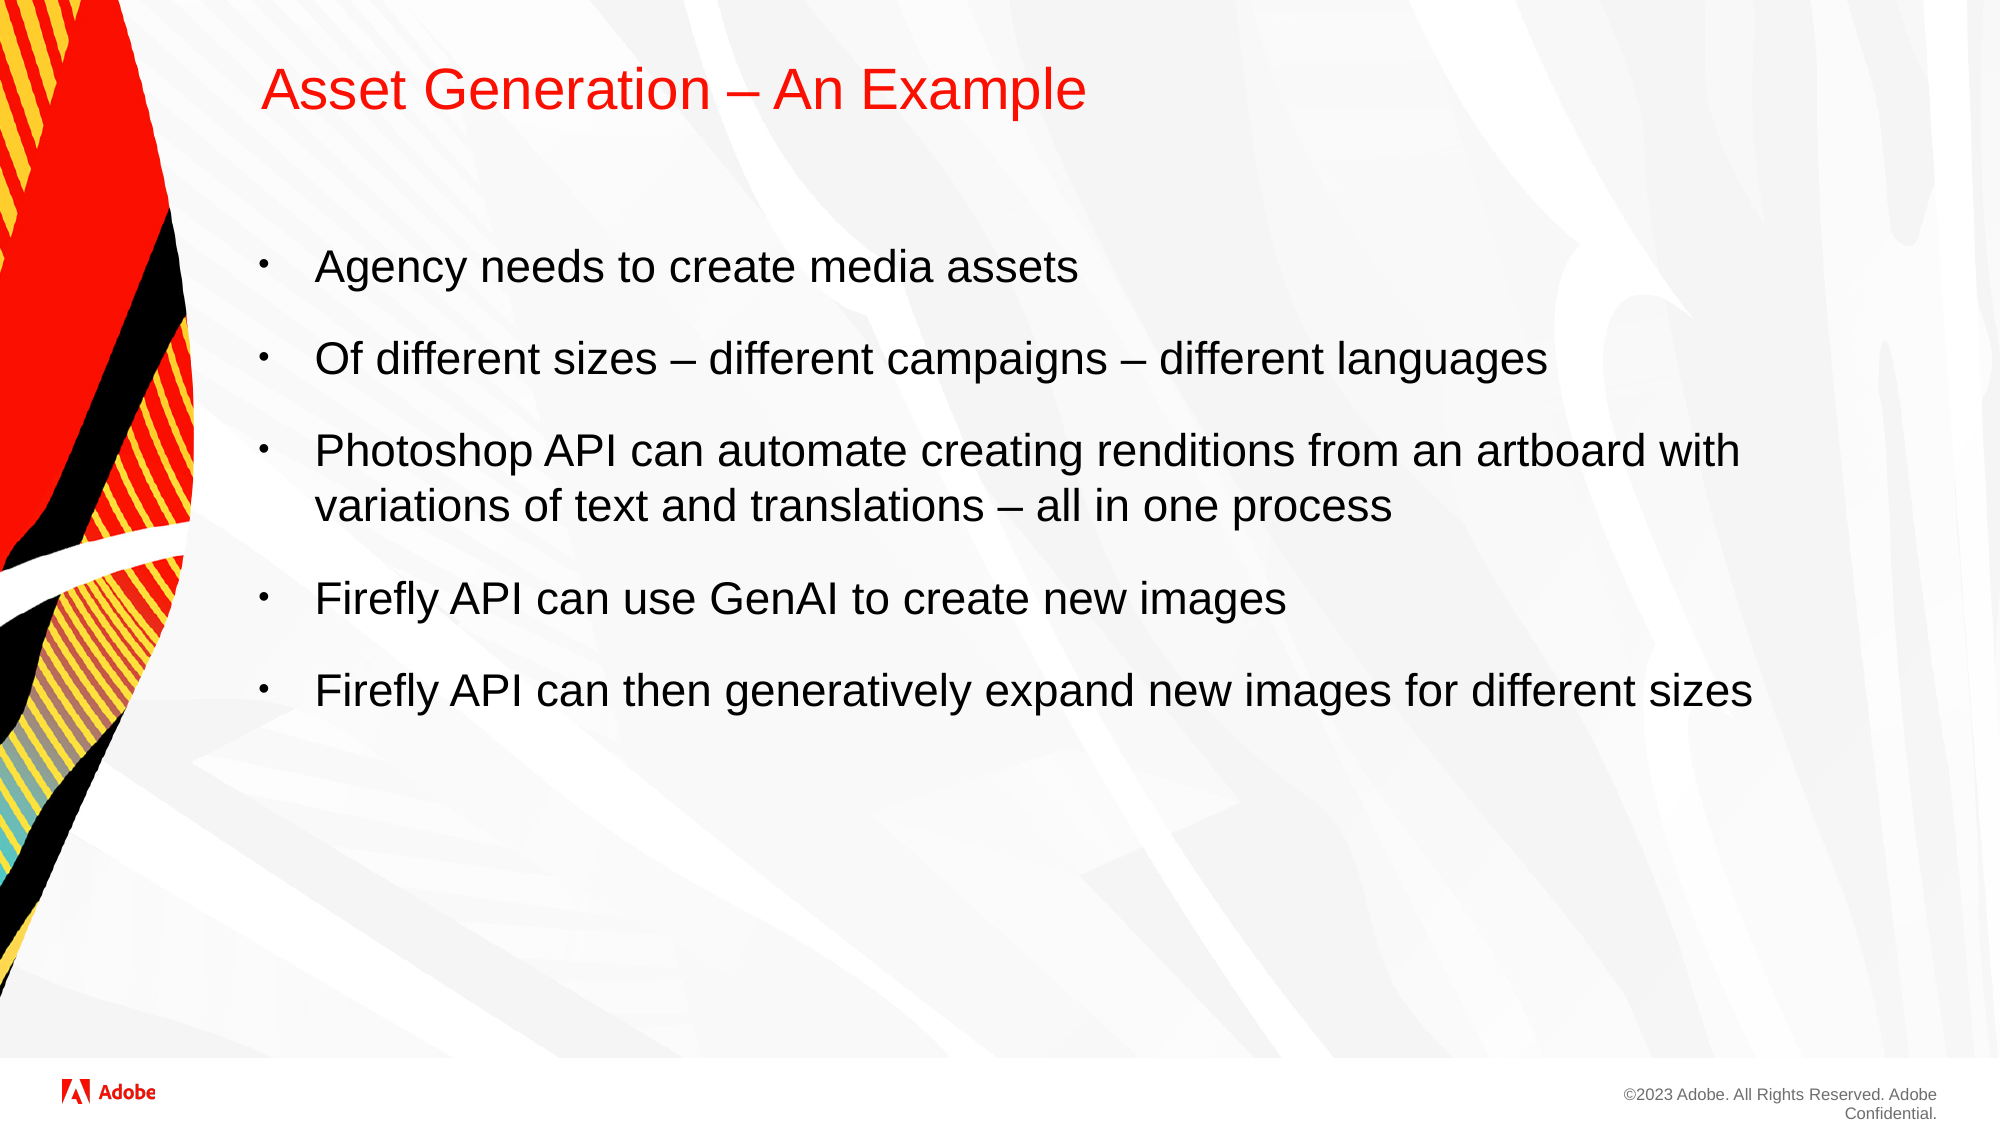

# Asset Generation – An Example
Agency needs to create media assets
Of different sizes – different campaigns – different languages
Photoshop API can automate creating renditions from an artboard with variations of text and translations – all in one process
Firefly API can use GenAI to create new images
Firefly API can then generatively expand new images for different sizes